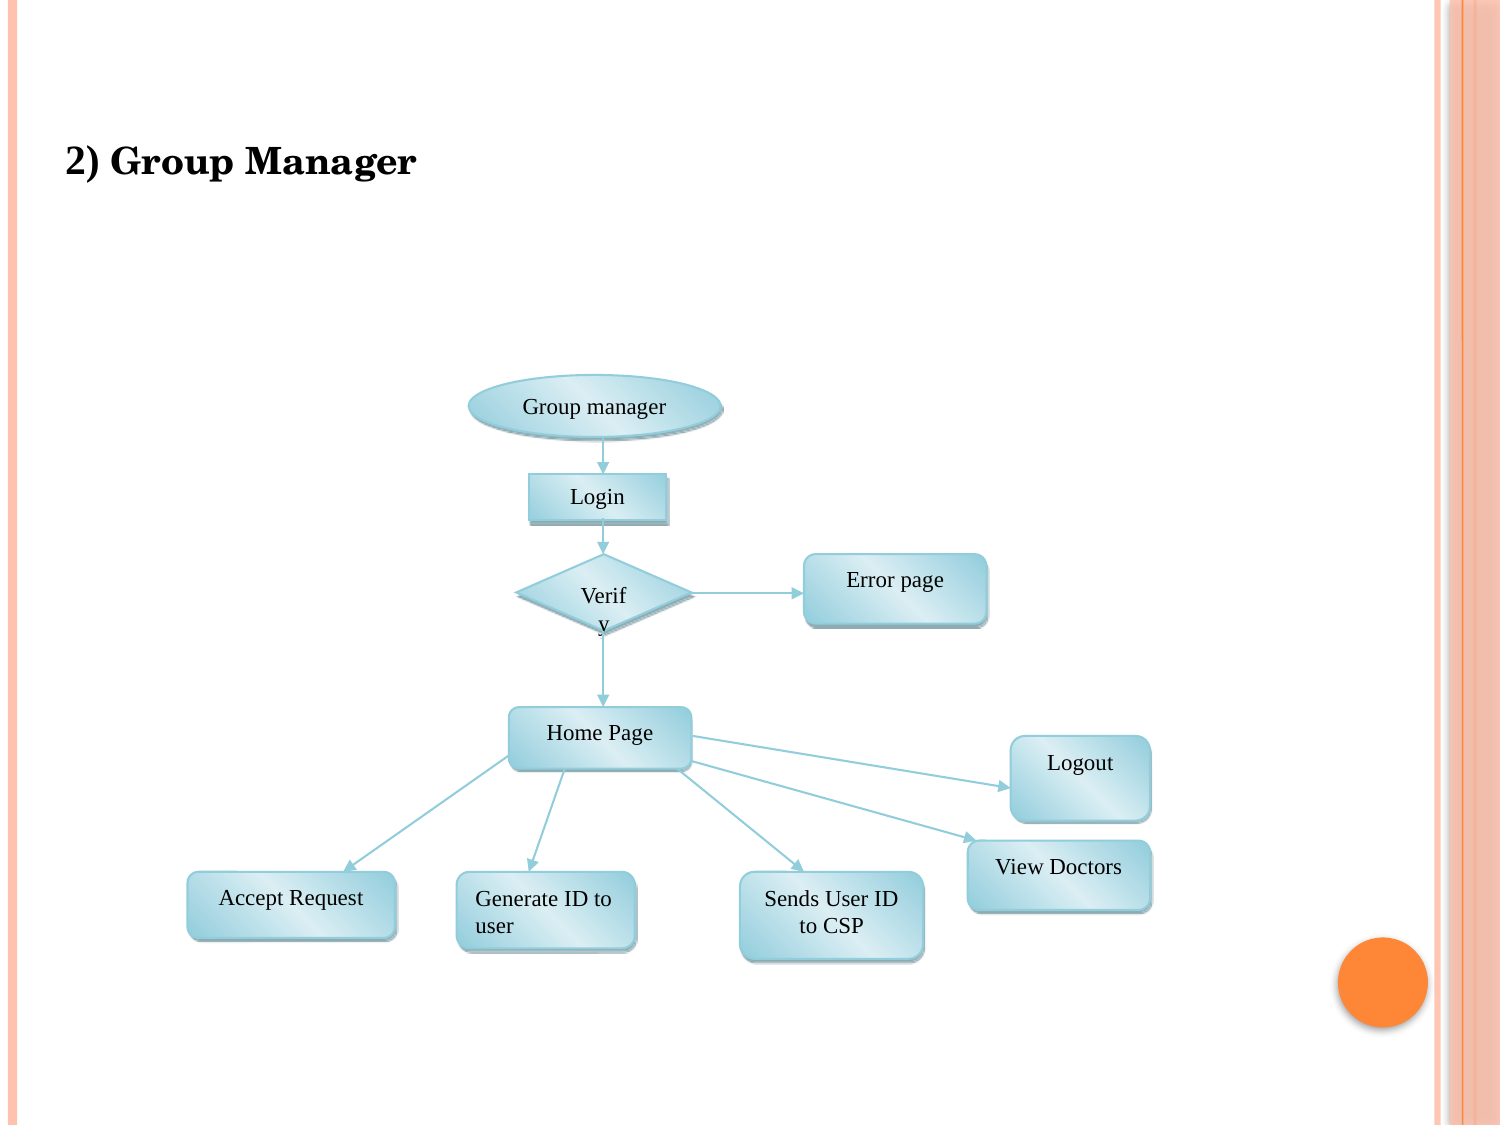

2) Group Manager

Group manager
Login
Verify
Error page
Home Page
Logout
View Doctors
Accept Request
Generate ID to user
Sends User ID to CSP